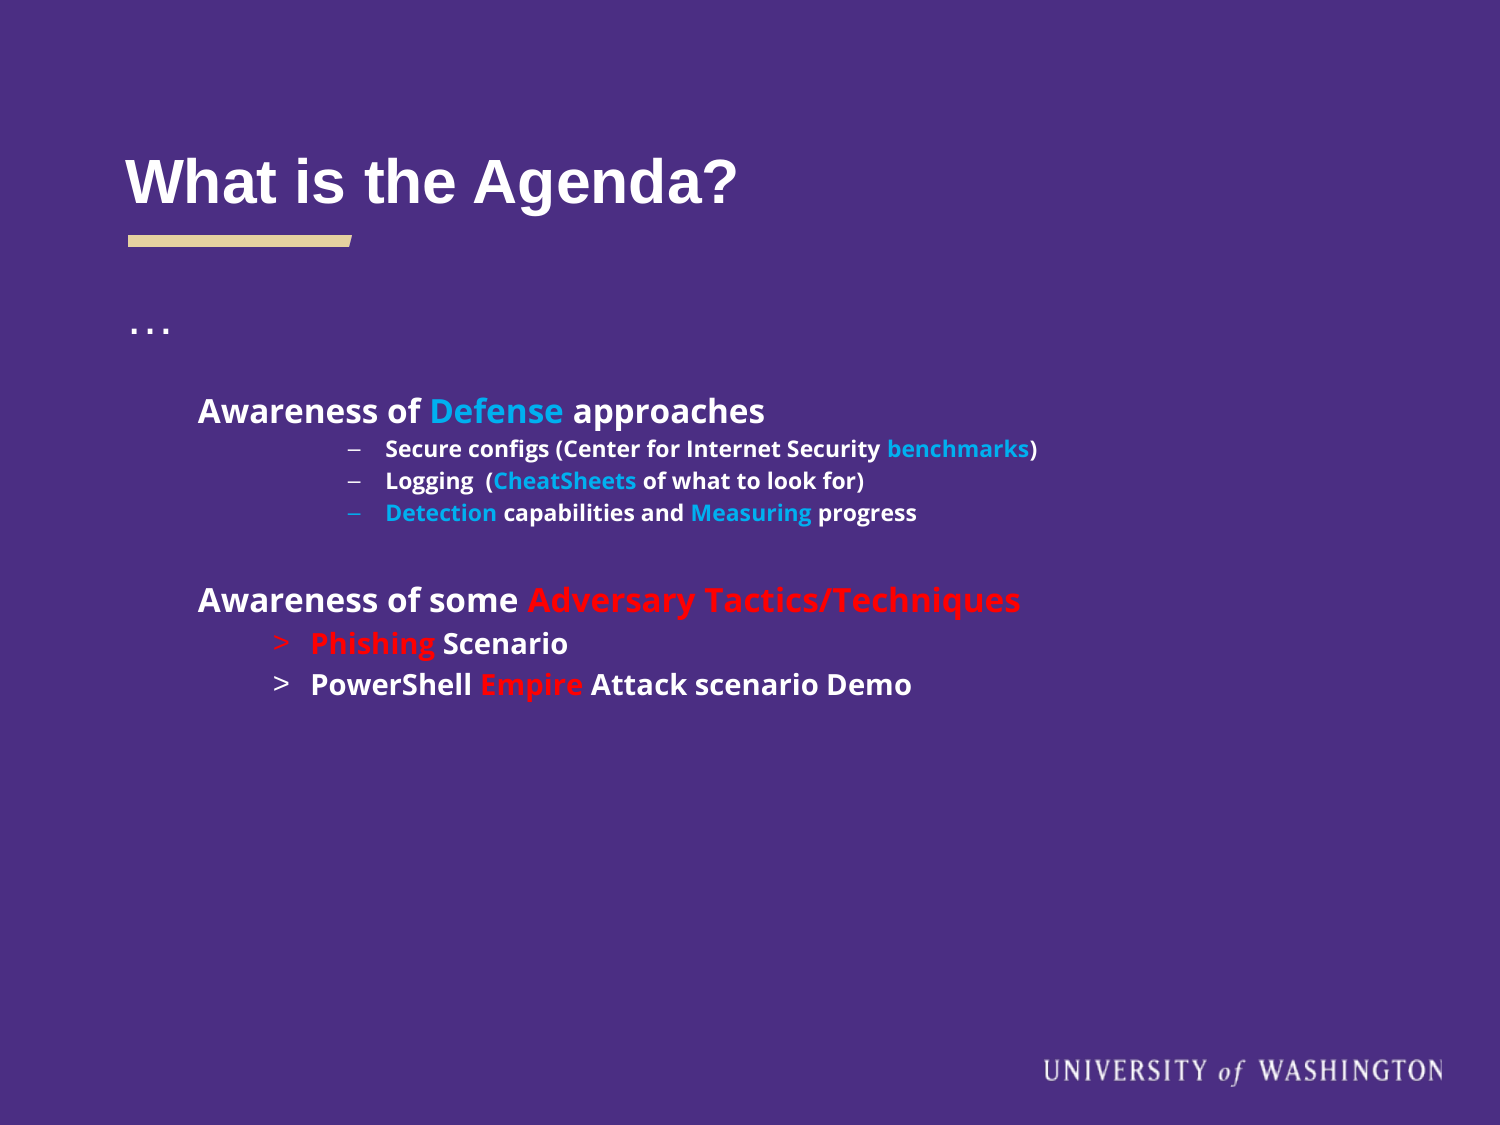

# What is the Agenda?
…
Awareness of Defense approaches
Secure configs (Center for Internet Security benchmarks)
Logging  (CheatSheets of what to look for)
Detection capabilities and Measuring progress

Awareness of some Adversary Tactics/Techniques
Phishing Scenario
PowerShell Empire Attack scenario Demo